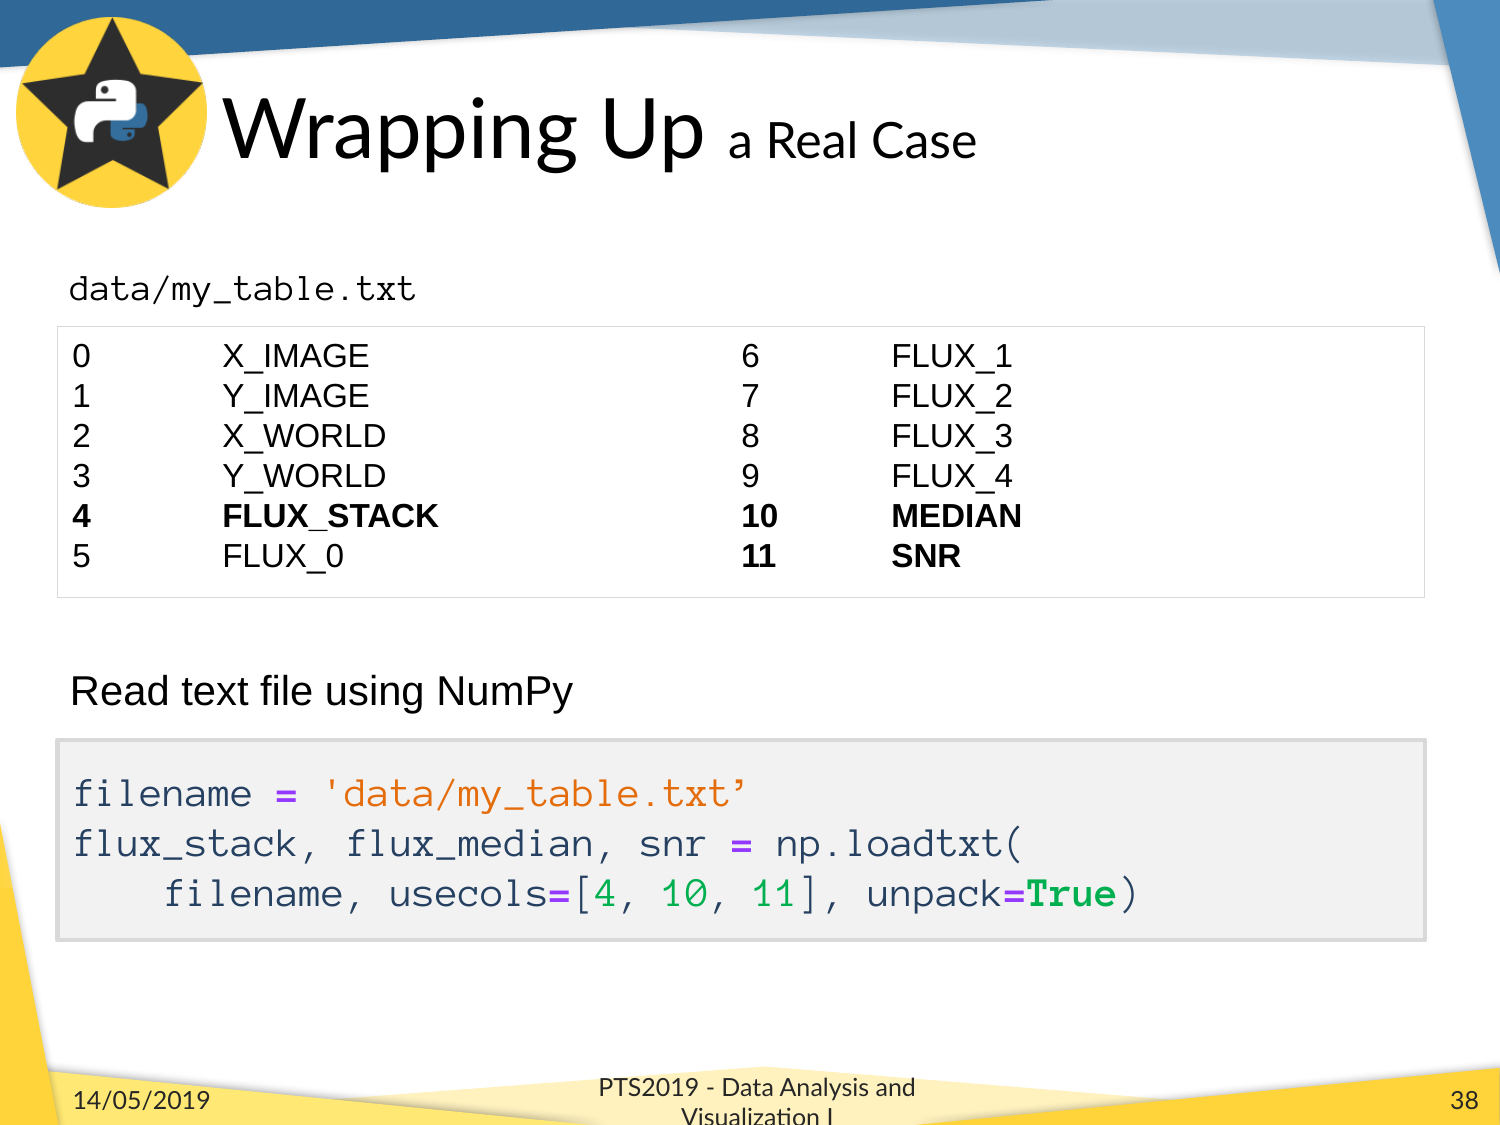

# Wrapping Up a Real Case
data/my_table.txt
0	X_IMAGE
1	Y_IMAGE
2	X_WORLD
3	Y_WORLD
4	FLUX_STACK
5	FLUX_0
6	FLUX_1
7	FLUX_2
8	FLUX_3
9	FLUX_4
10	MEDIAN
11	SNR

Read text file using NumPy
filename = 'data/my_table.txt’
flux_stack, flux_median, snr = np.loadtxt(
    filename, usecols=[4, 10, 11], unpack=True)
PTS2019 - Data Analysis and Visualization I
14/05/2019
38